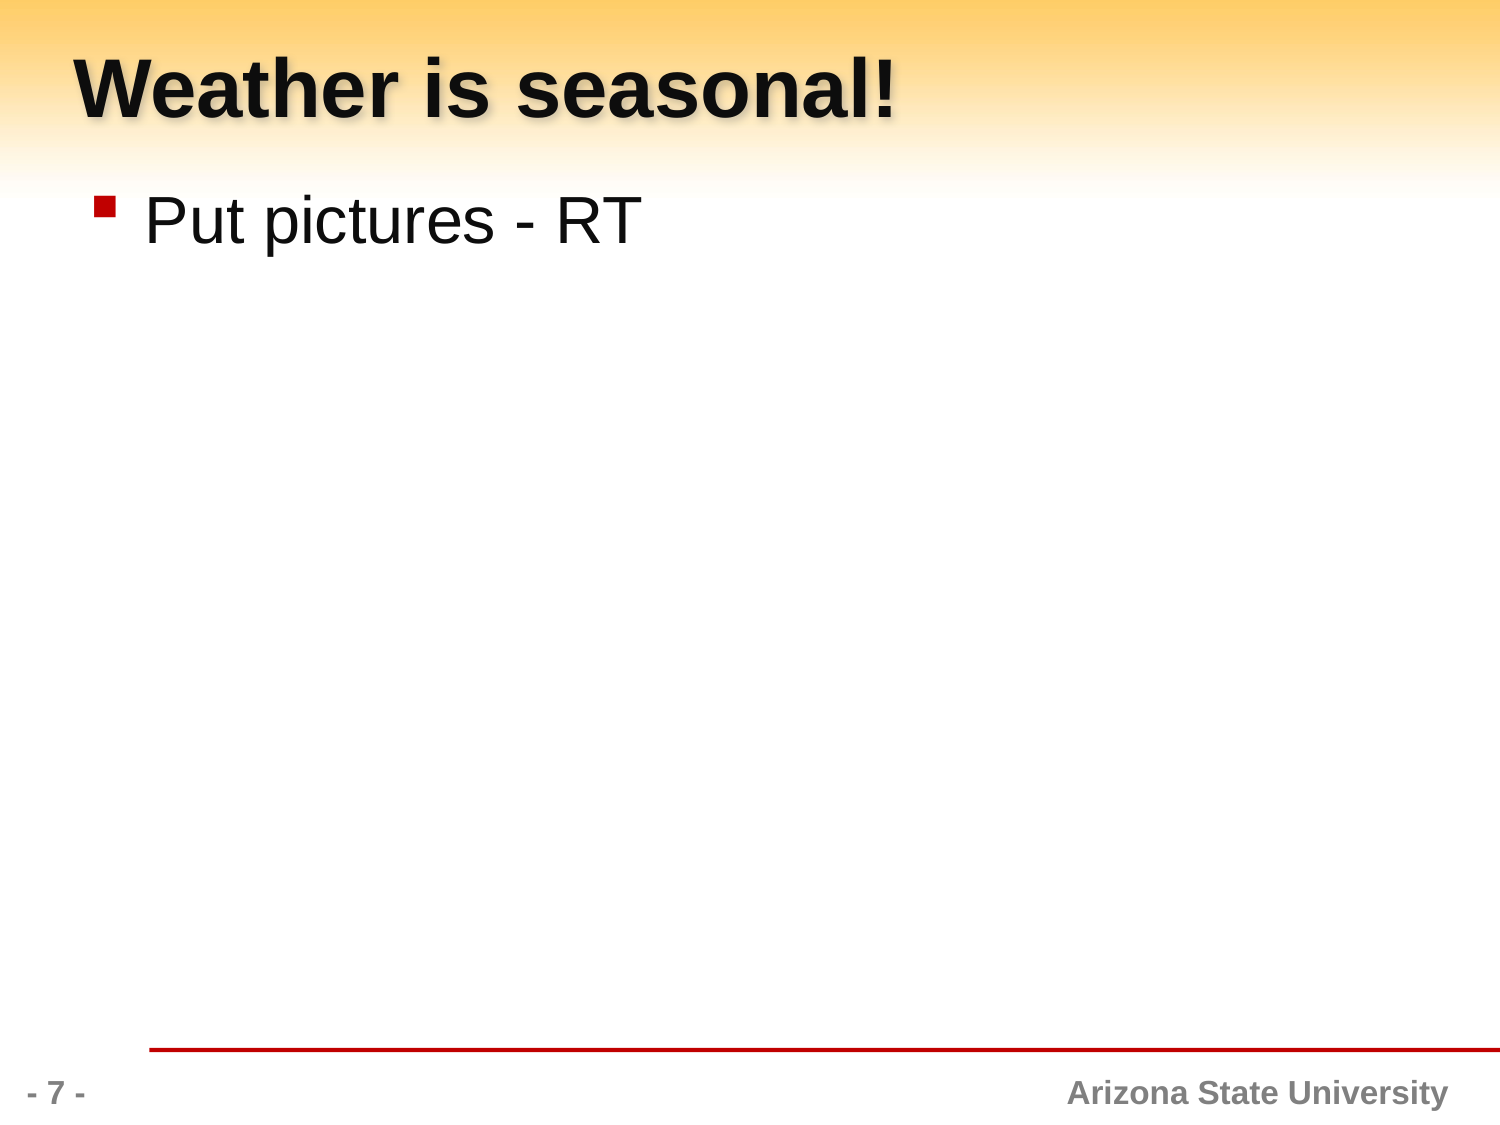

# Weather is seasonal!
Put pictures - RT
- 7 -